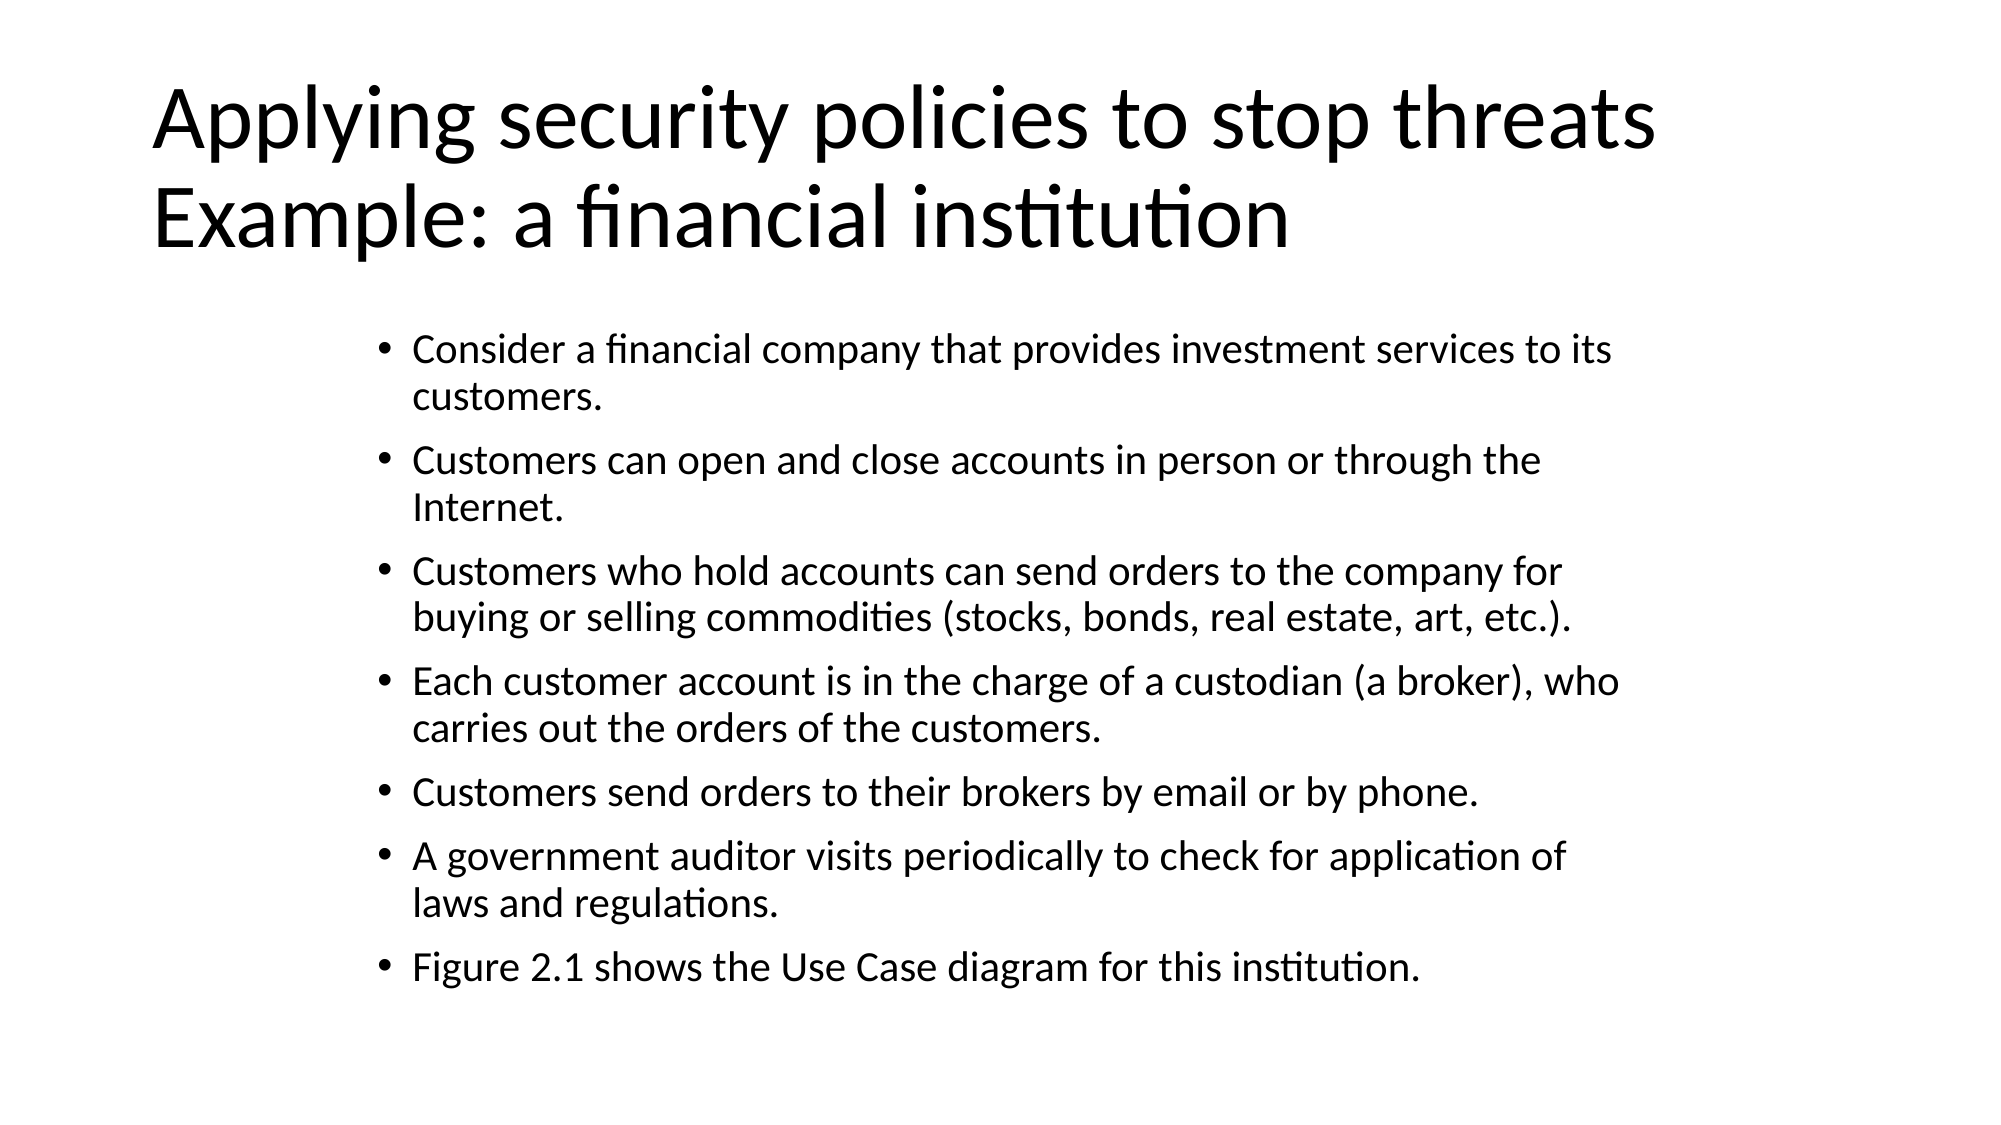

# Applying security policies to stop threats Example: a financial institution

Consider a financial company that provides investment services to its customers.
Customers can open and close accounts in person or through the Internet.
Customers who hold accounts can send orders to the company for buying or selling commodities (stocks, bonds, real estate, art, etc.).
Each customer account is in the charge of a custodian (a broker), who carries out the orders of the customers.
Customers send orders to their brokers by email or by phone.
A government auditor visits periodically to check for application of laws and regulations.
Figure 2.1 shows the Use Case diagram for this institution.